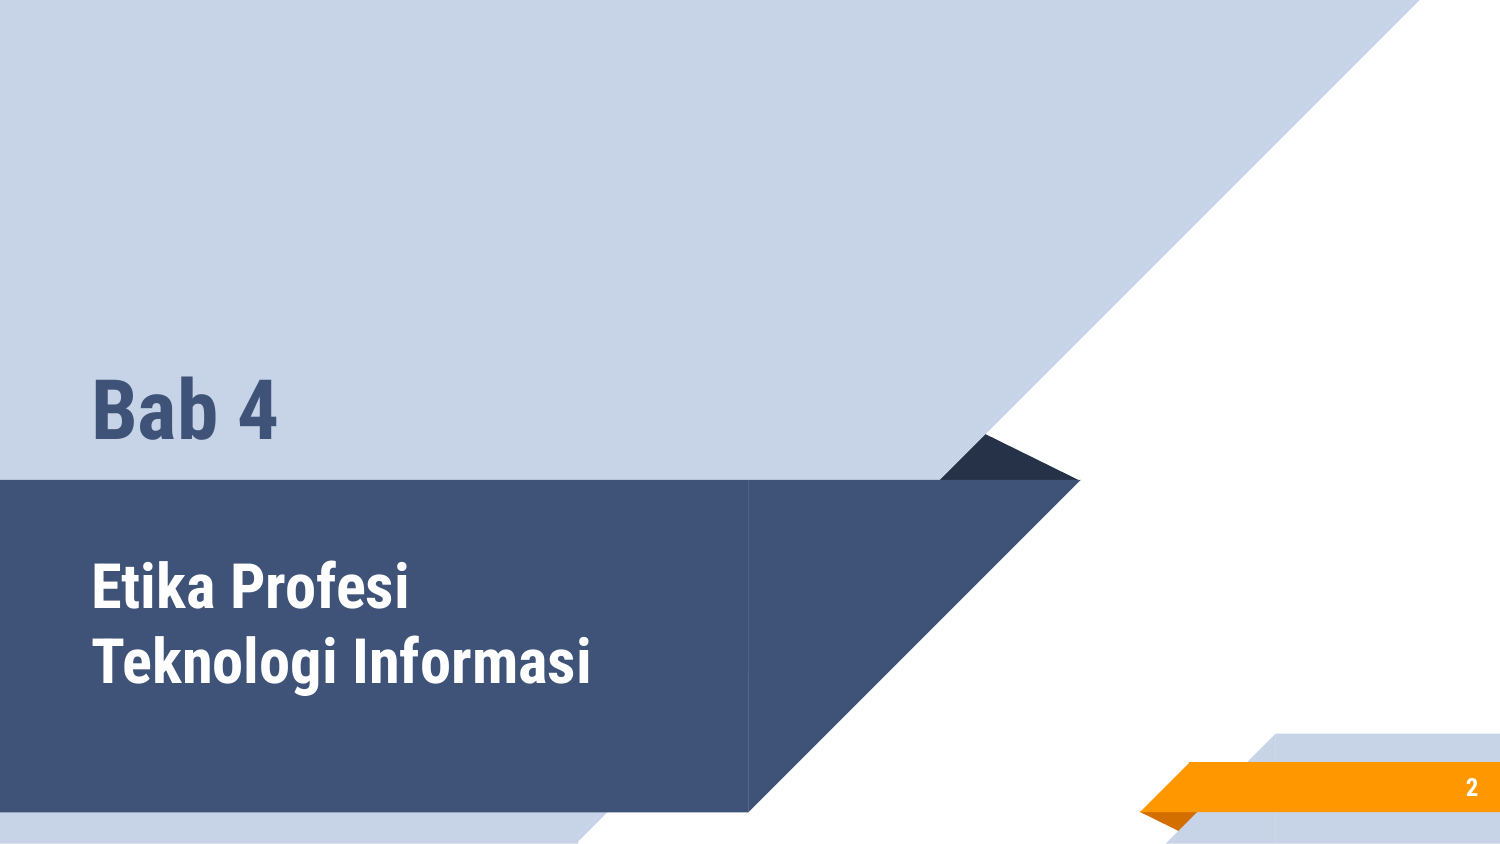

Bab 4
# Etika Profesi Teknologi Informasi

2